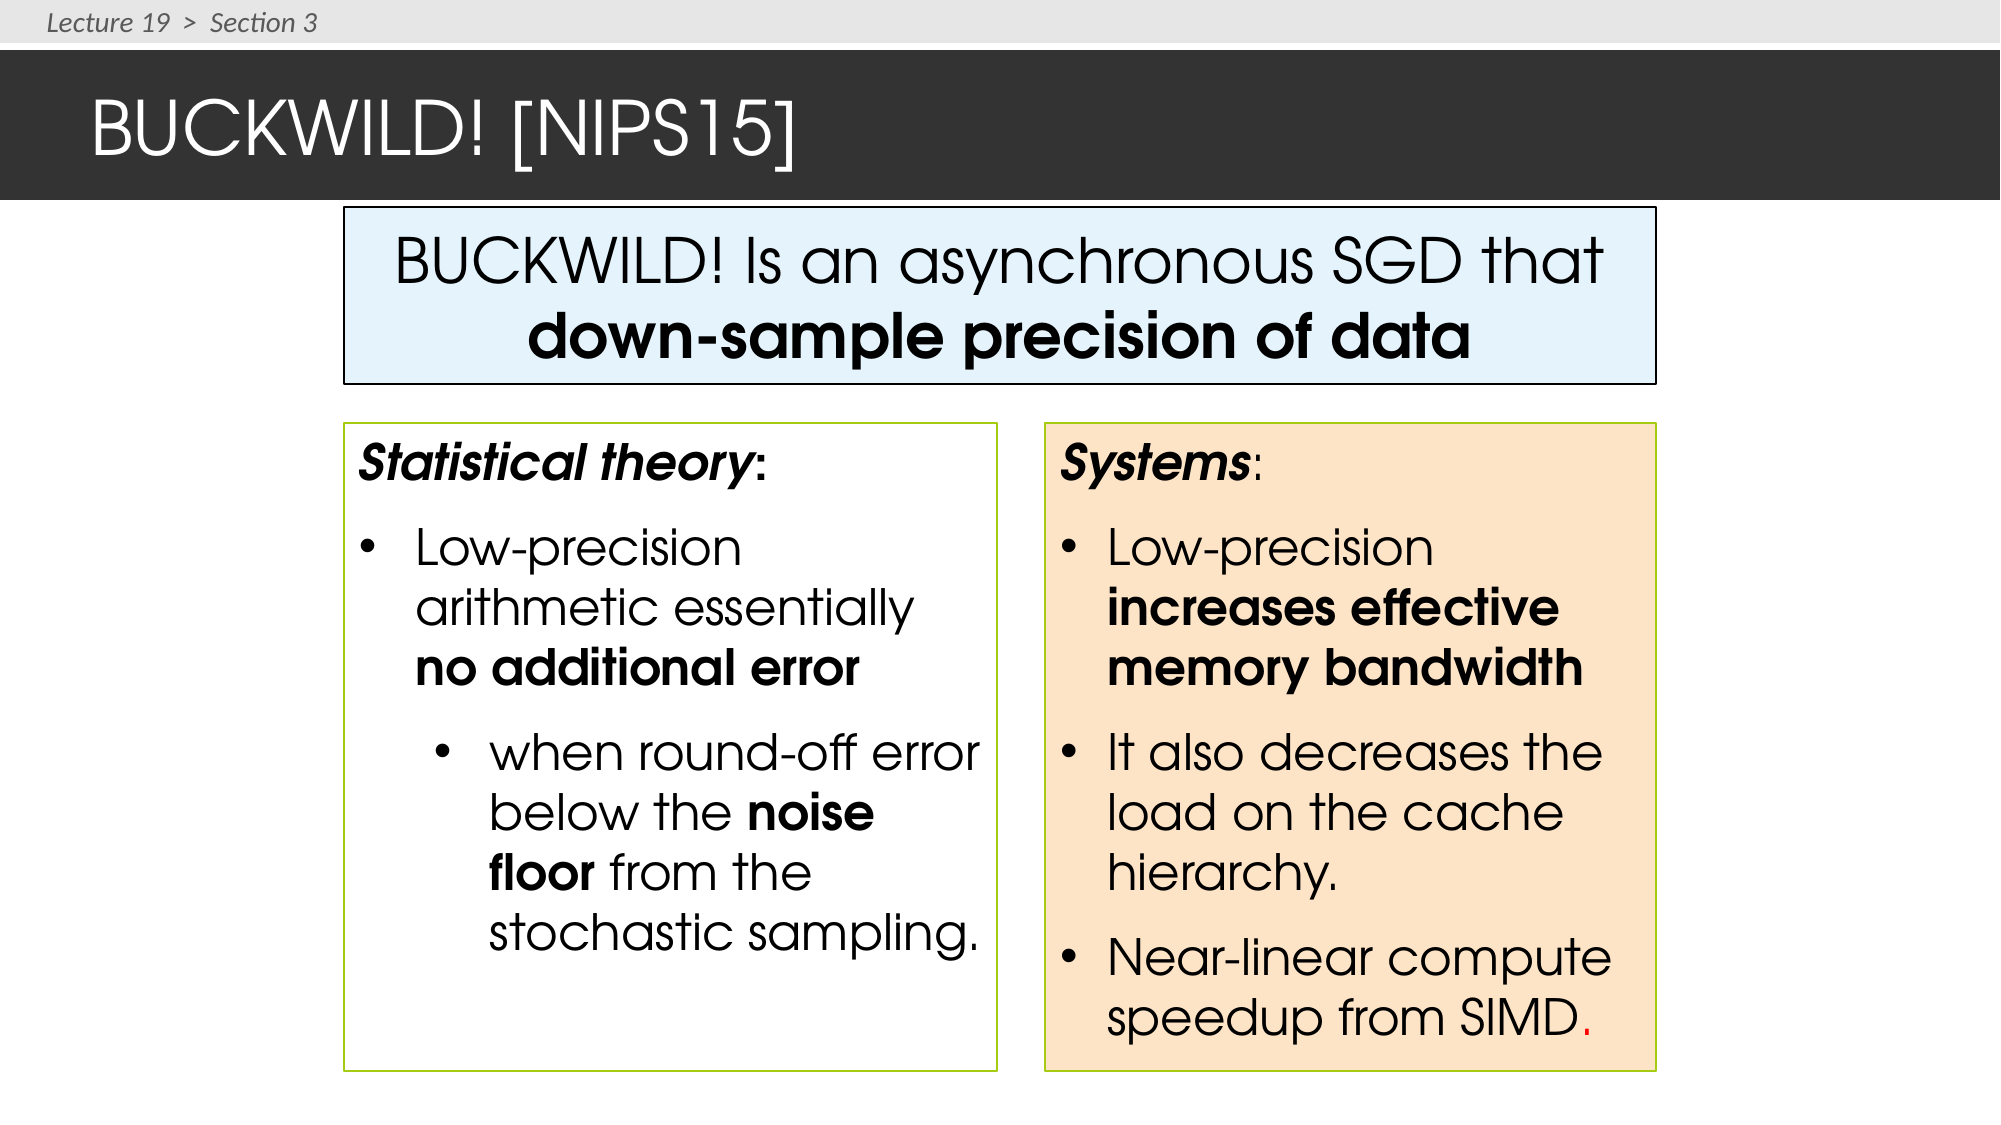

Lecture 19  >  Section 3
# Buckwild! [NIPS15]
Buckwild! Is an asynchronous SGD that down-sample precision of data
Statistical theory:
Low-precision arithmetic essentially no additional error
when round-off error below the noise floor from the stochastic sampling.
Systems:
Low-precision increases effective memory bandwidth
It also decreases the load on the cache hierarchy.
Near-linear compute speedup from SIMD.